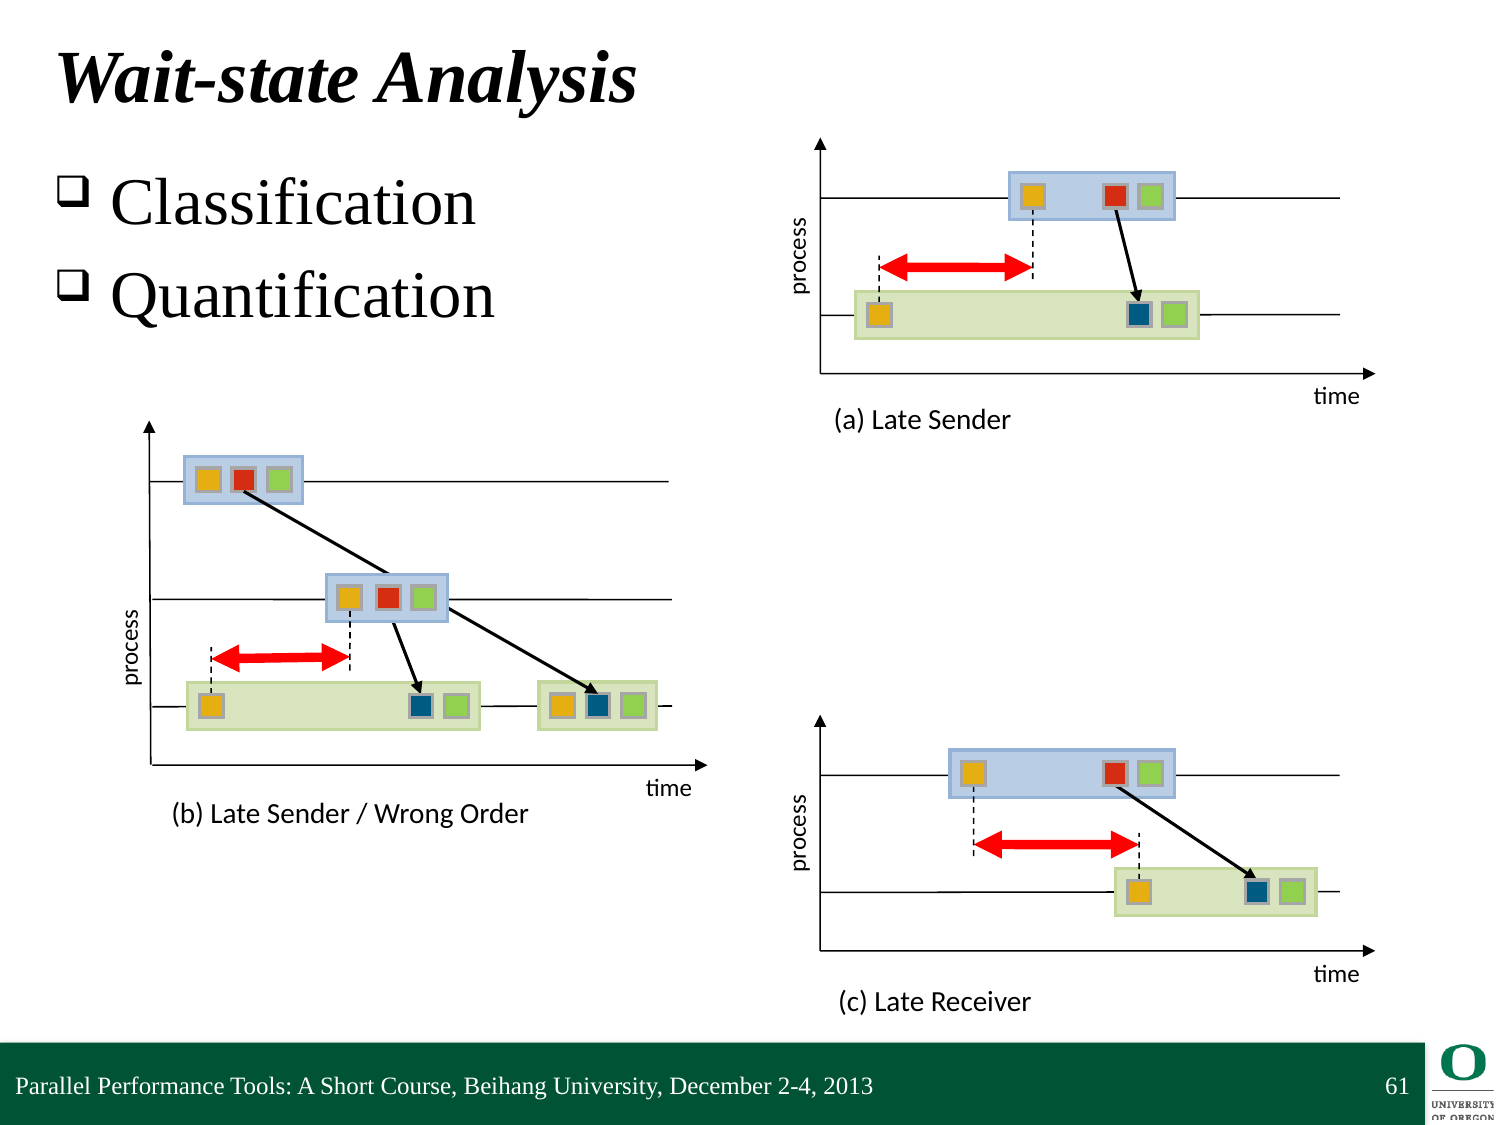

# Wait-state Analysis

process

time

(a) Late Sender
Classification
Quantification

process

time

(b) Late Sender / Wrong Order

process

time

(c) Late Receiver
Parallel Performance Tools: A Short Course, Beihang University, December 2-4, 2013
61